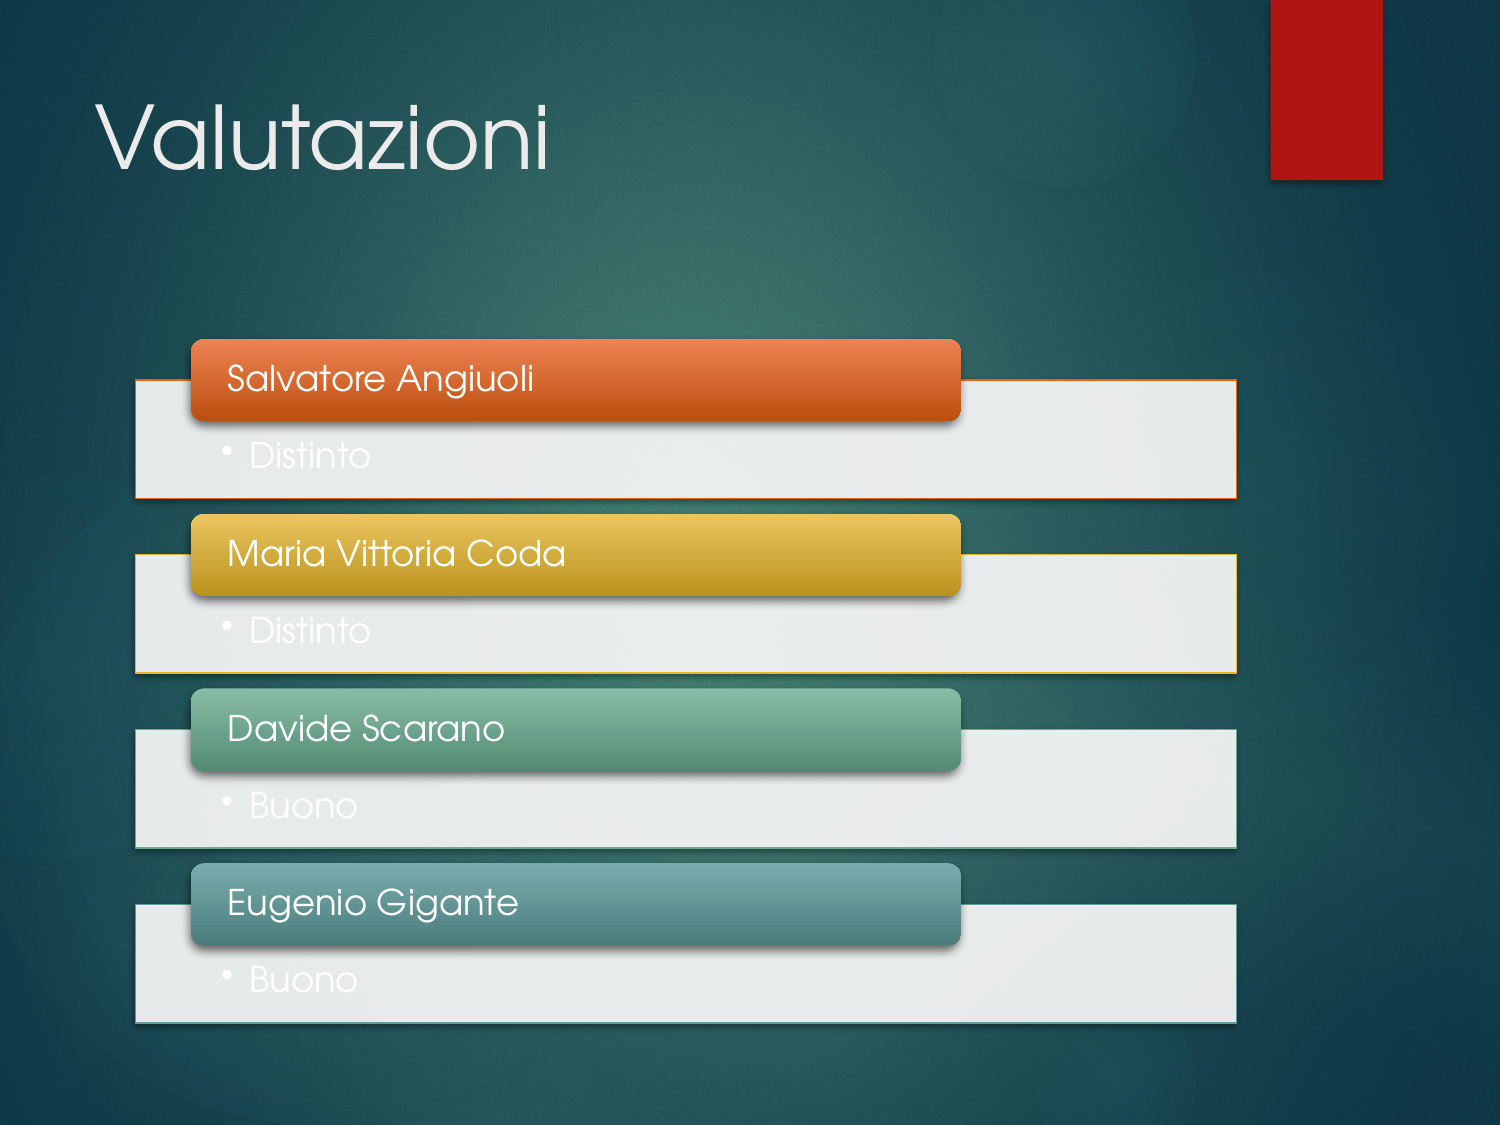

# Valutazioni
Distinto
Salvatore Angiuoli
Distinto
Maria Vittoria Coda
Buono
Davide Scarano
Buono
Eugenio Gigante